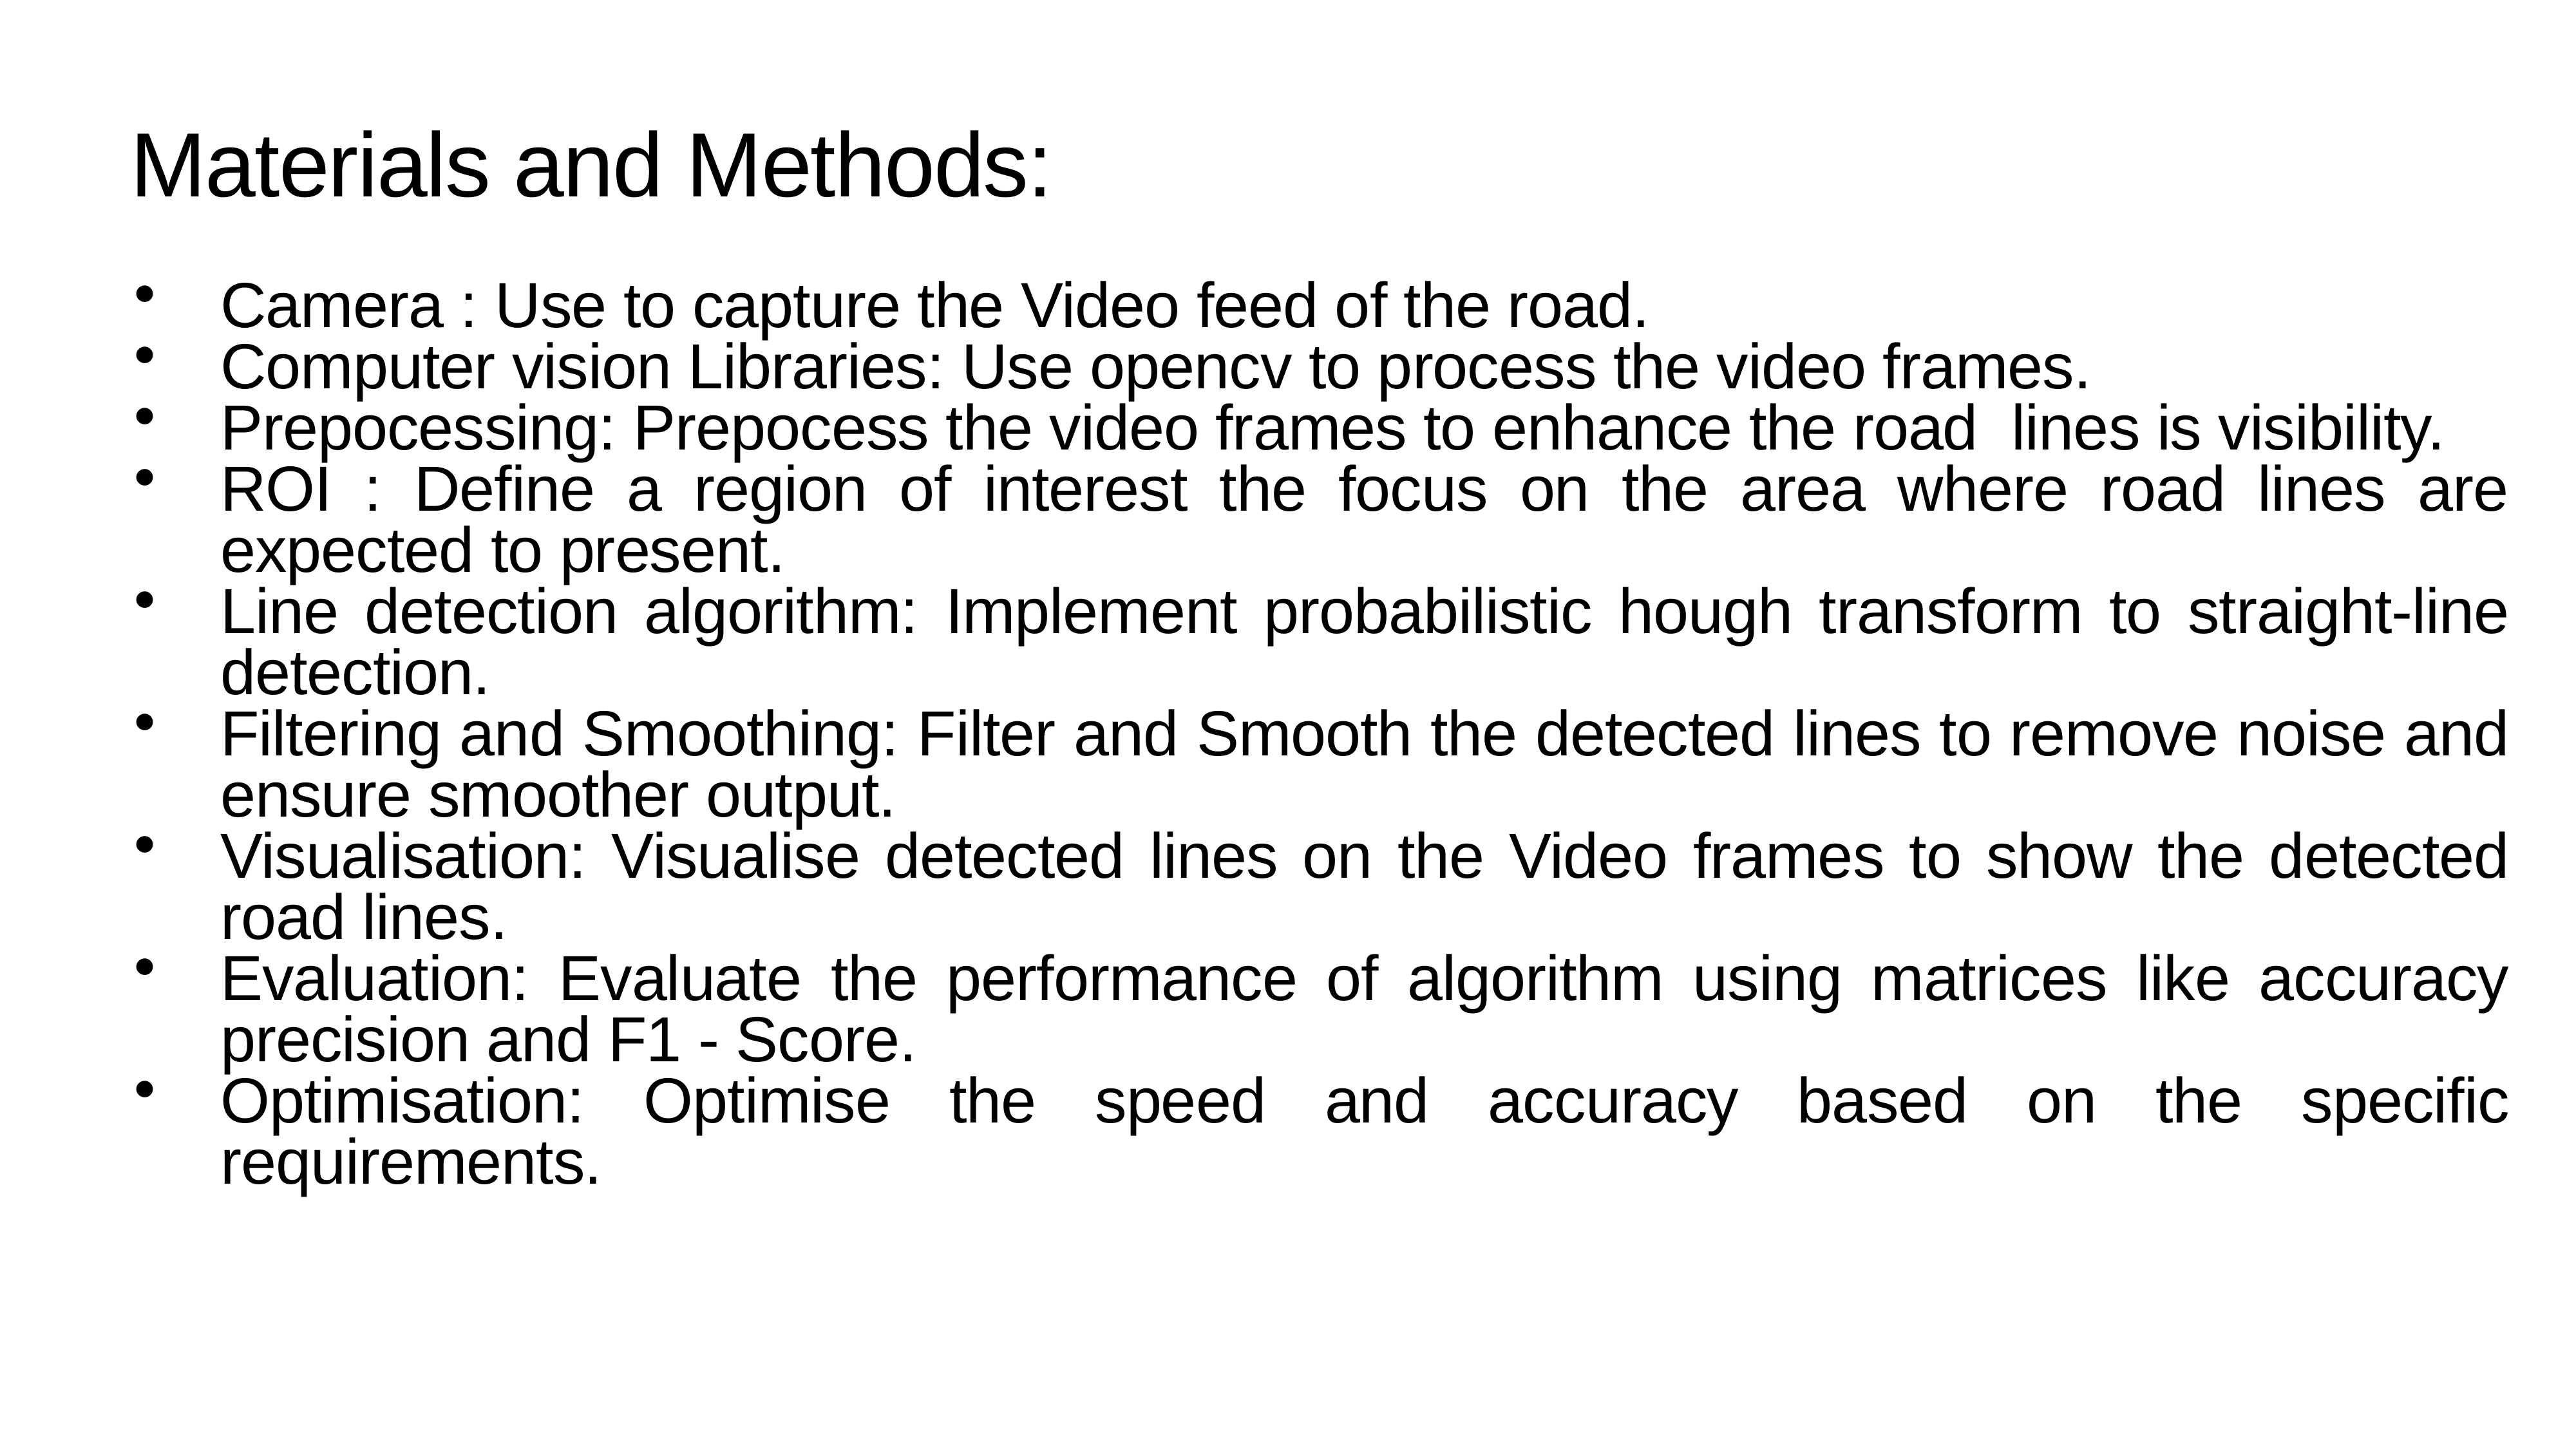

# Materials and Methods:
Camera : Use to capture the Video feed of the road.
Computer vision Libraries: Use opencv to process the video frames.
Prepocessing: Prepocess the video frames to enhance the road  lines is visibility.
ROI : Define a region of interest the focus on the area where road lines are expected to present.
Line detection algorithm: Implement probabilistic hough transform to straight-line detection.
Filtering and Smoothing: Filter and Smooth the detected lines to remove noise and ensure smoother output.
Visualisation: Visualise detected lines on the Video frames to show the detected road lines.
Evaluation: Evaluate the performance of algorithm using matrices like accuracy precision and F1 - Score.
Optimisation: Optimise the speed and accuracy based on the specific requirements.